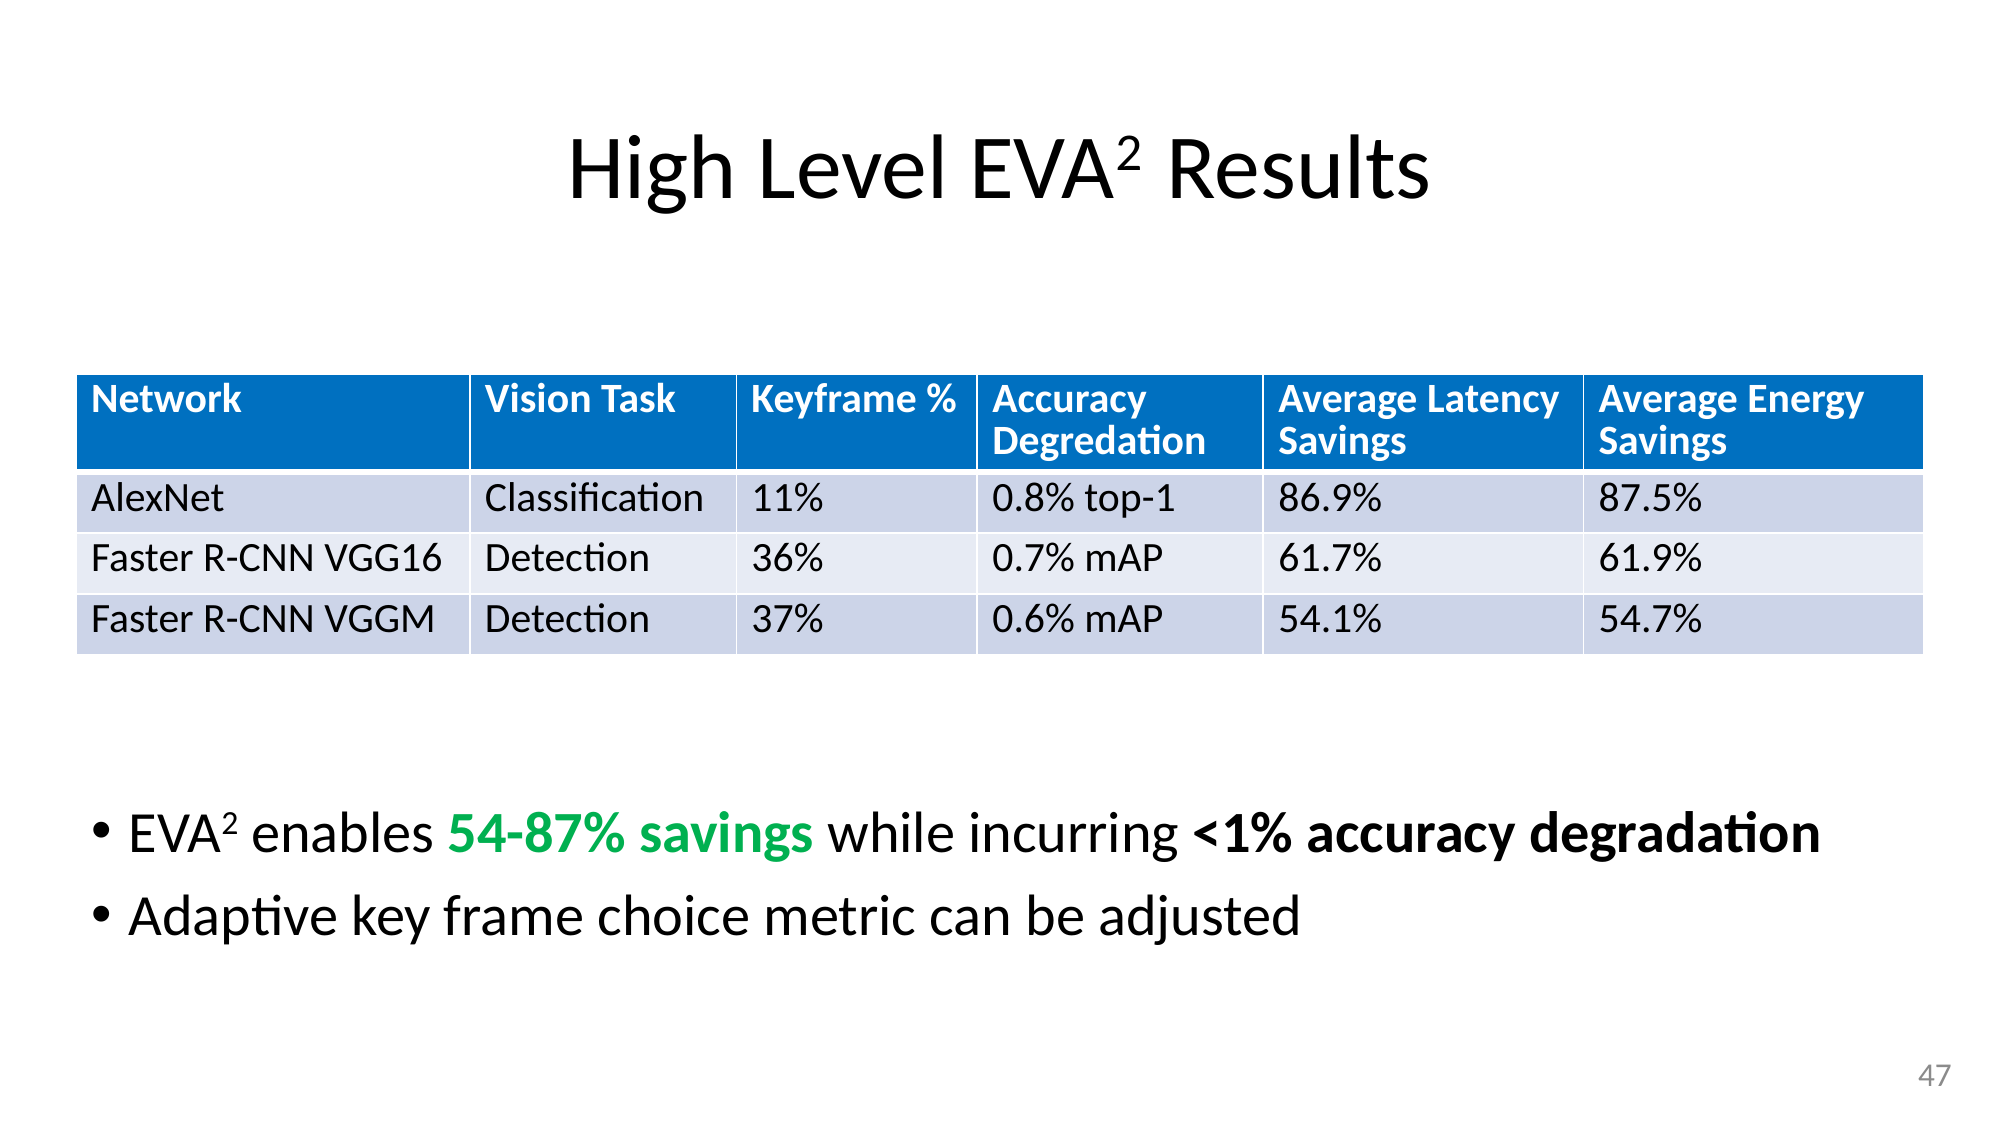

# High Level EVA2  Results

EVA2 enables 54-87% savings while incurring <1% accuracy degradation
Adaptive key frame choice metric can be adjusted
| Network | Vision Task | Keyframe % | Accuracy Degredation | Average Latency Savings | Average Energy Savings |
| --- | --- | --- | --- | --- | --- |
| AlexNet | Classification | 11% | 0.8% top-1 | 86.9% | 87.5% |
| Faster R-CNN VGG16 | Detection | 36% | 0.7% mAP | 61.7% | 61.9% |
| Faster R-CNN VGGM | Detection | 37% | 0.6% mAP | 54.1% | 54.7% |
47